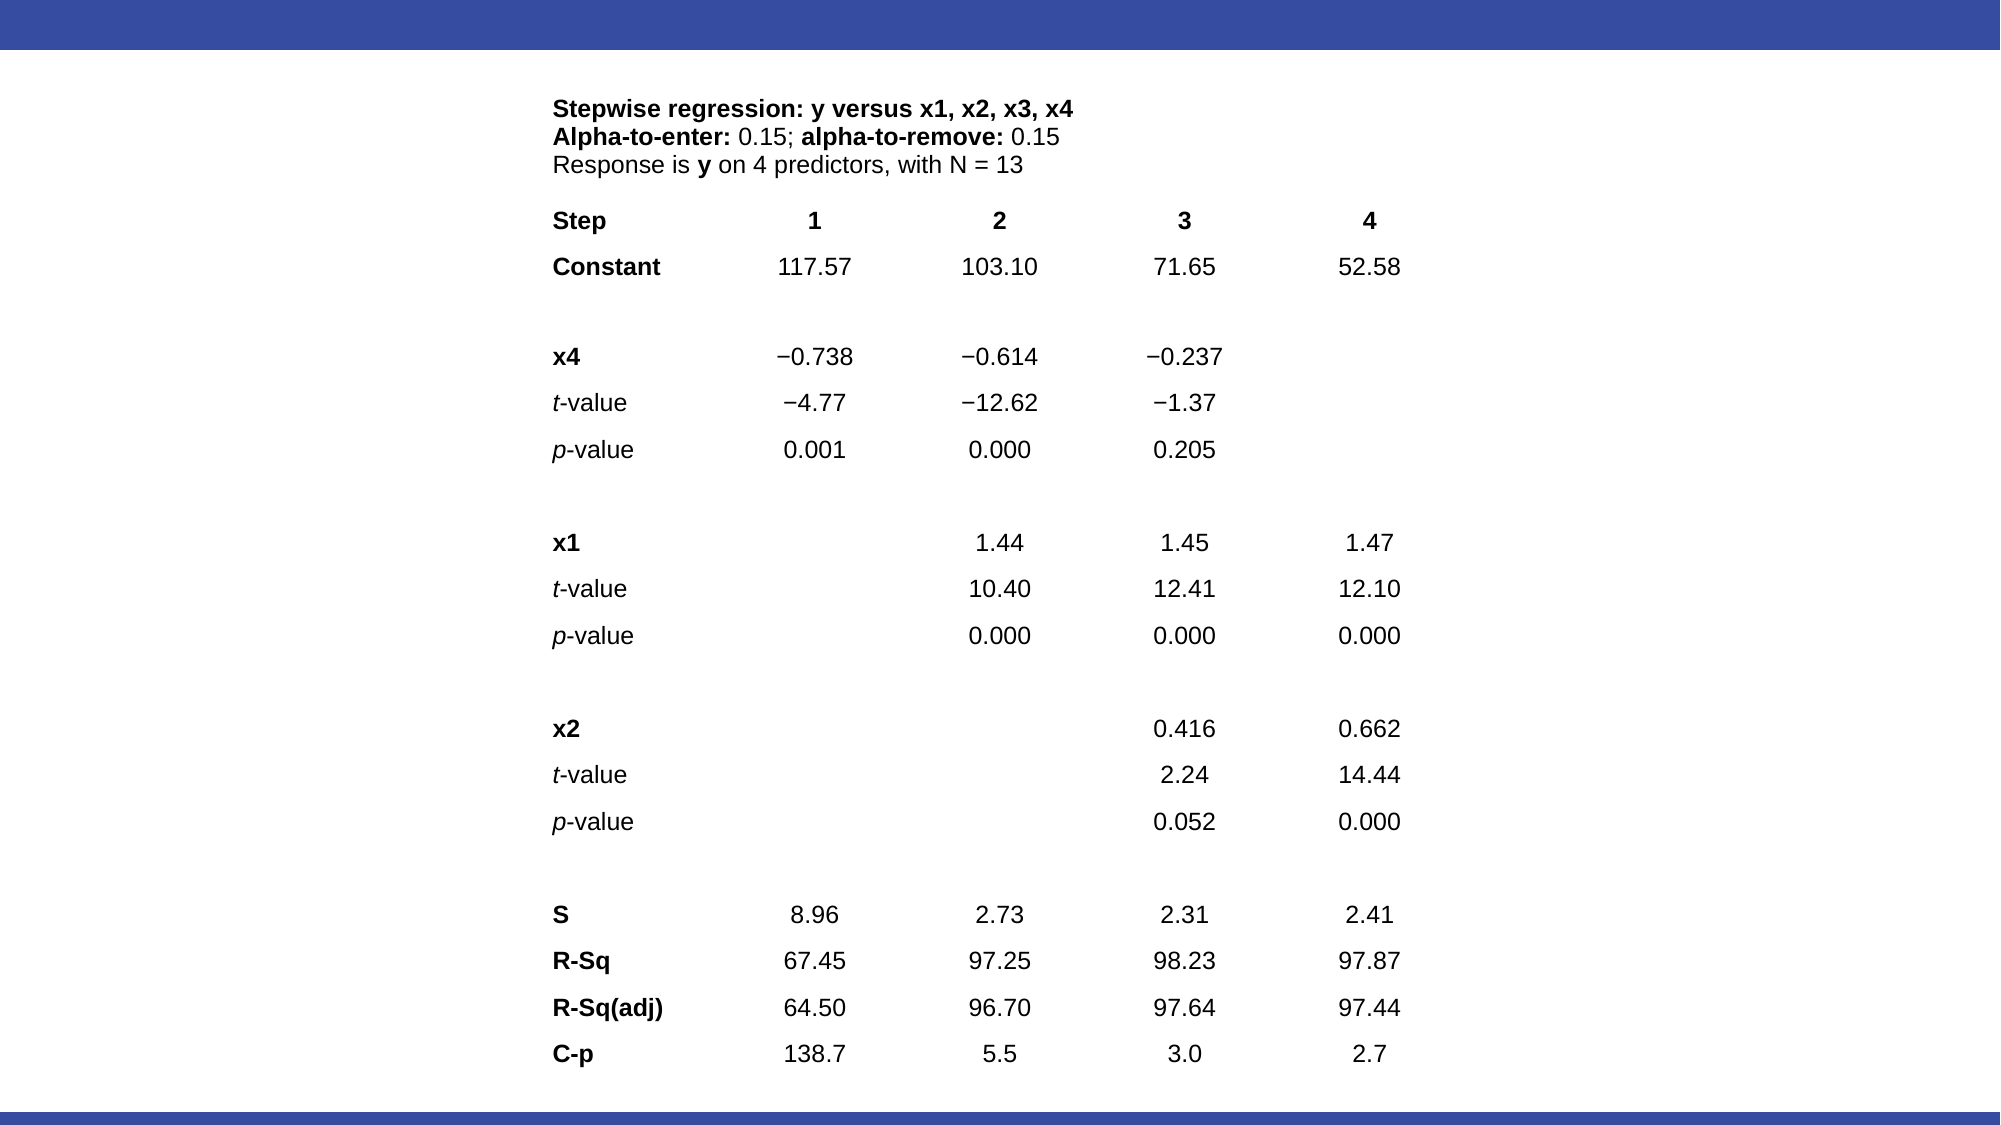

| Stepwise regression: y versus x1, x2, x3, x4 Alpha-to-enter: 0.15; alpha-to-remove: 0.15 Response is y on 4 predictors, with N = 13 |  |  |  |  |
| --- | --- | --- | --- | --- |
| Step | 1 | 2 | 3 | 4 |
| Constant | 117.57 | 103.10 | 71.65 | 52.58 |
|  |  |  |  |  |
| x4 | −0.738 | −0.614 | −0.237 |  |
| t-value | −4.77 | −12.62 | −1.37 |  |
| p-value | 0.001 | 0.000 | 0.205 |  |
|  |  |  |  |  |
| x1 |  | 1.44 | 1.45 | 1.47 |
| t-value |  | 10.40 | 12.41 | 12.10 |
| p-value |  | 0.000 | 0.000 | 0.000 |
|  |  |  |  |  |
| x2 |  |  | 0.416 | 0.662 |
| t-value |  |  | 2.24 | 14.44 |
| p-value |  |  | 0.052 | 0.000 |
|  |  |  |  |  |
| S | 8.96 | 2.73 | 2.31 | 2.41 |
| R-Sq | 67.45 | 97.25 | 98.23 | 97.87 |
| R-Sq(adj) | 64.50 | 96.70 | 97.64 | 97.44 |
| C-p | 138.7 | 5.5 | 3.0 | 2.7 |